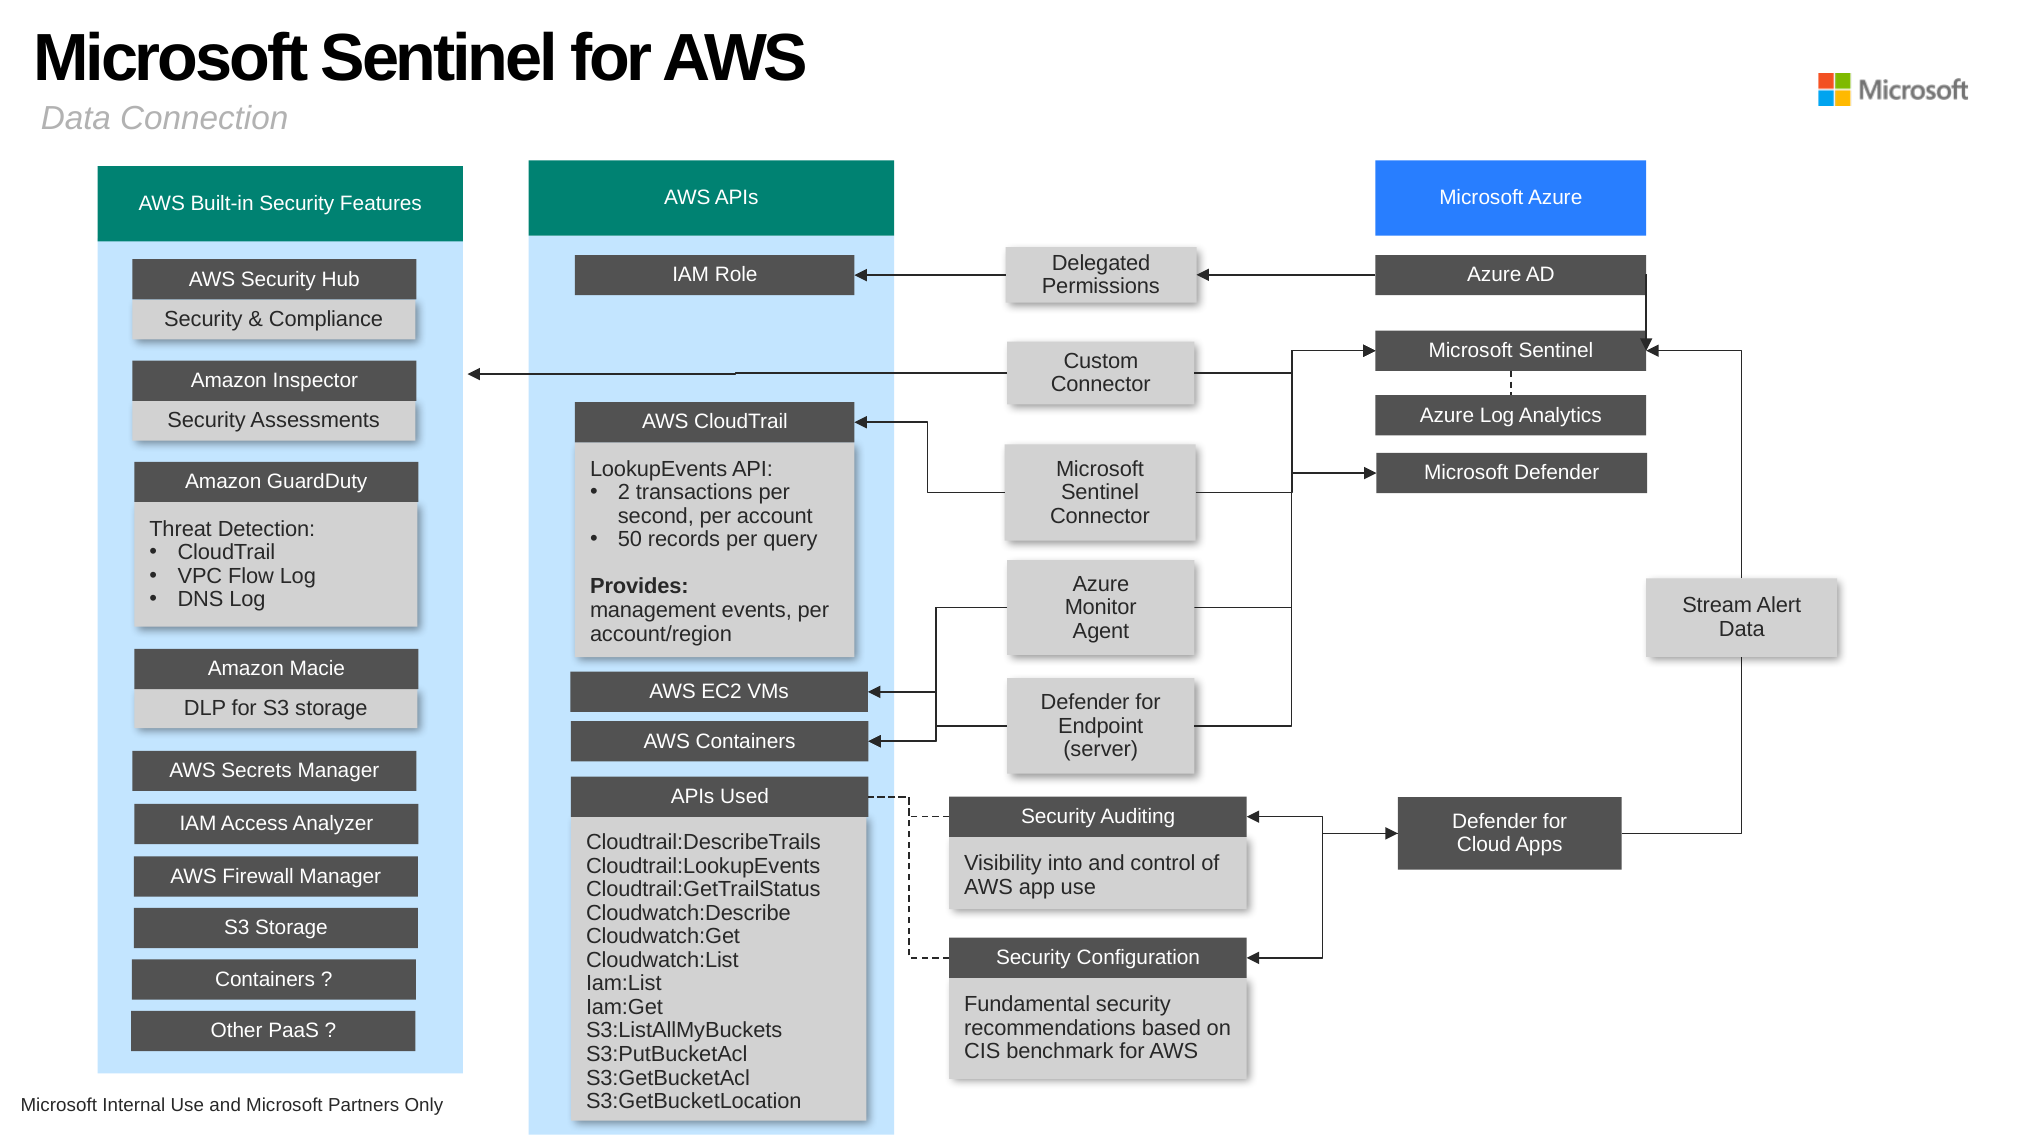

# Microsoft Sentinel for AWS
Data Connection
Microsoft Azure
AWS APIs
AWS Built-in Security Features

Delegated Permissions
IAM Role
Azure AD
AWS Security Hub
Security & Compliance
Microsoft Sentinel
Custom Connector
Amazon Inspector
Azure Log Analytics
Security Assessments
AWS CloudTrail
LookupEvents API:
2 transactions per second, per account
50 records per query

Provides:
management events, per account/region
Microsoft Sentinel Connector
Microsoft Defender
Amazon GuardDuty
Threat Detection:
CloudTrail
VPC Flow Log
DNS Log
Azure Monitor Agent
Stream Alert Data
Amazon Macie
AWS EC2 VMs
Defender for Endpoint (server)
DLP for S3 storage
AWS Containers
AWS Secrets Manager
APIs Used
Security Auditing
Defender for Cloud Apps
IAM Access Analyzer
Cloudtrail:DescribeTrails
Cloudtrail:LookupEvents
Cloudtrail:GetTrailStatus
Cloudwatch:Describe
Cloudwatch:Get
Cloudwatch:List
Iam:List
Iam:Get
S3:ListAllMyBuckets
S3:PutBucketAcl
S3:GetBucketAcl
S3:GetBucketLocation
Visibility into and control of AWS app use
AWS Firewall Manager
S3 Storage
Security Configuration
Containers ?
Fundamental security recommendations based on CIS benchmark for AWS
Other PaaS ?